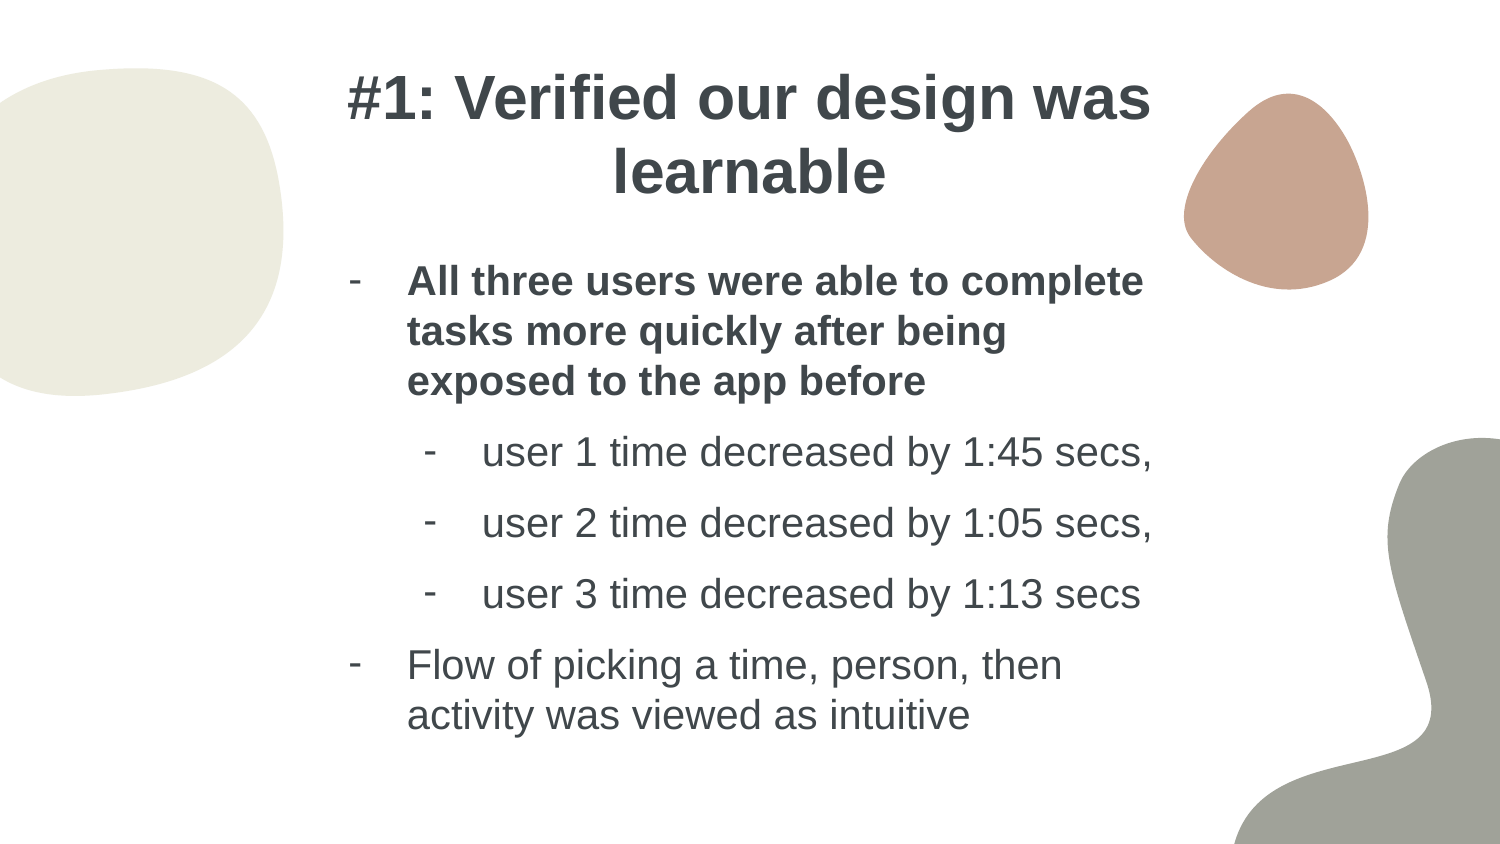

#1: Verified our design was learnable
All three users were able to complete tasks more quickly after being exposed to the app before
user 1 time decreased by 1:45 secs,
user 2 time decreased by 1:05 secs,
user 3 time decreased by 1:13 secs
Flow of picking a time, person, then activity was viewed as intuitive